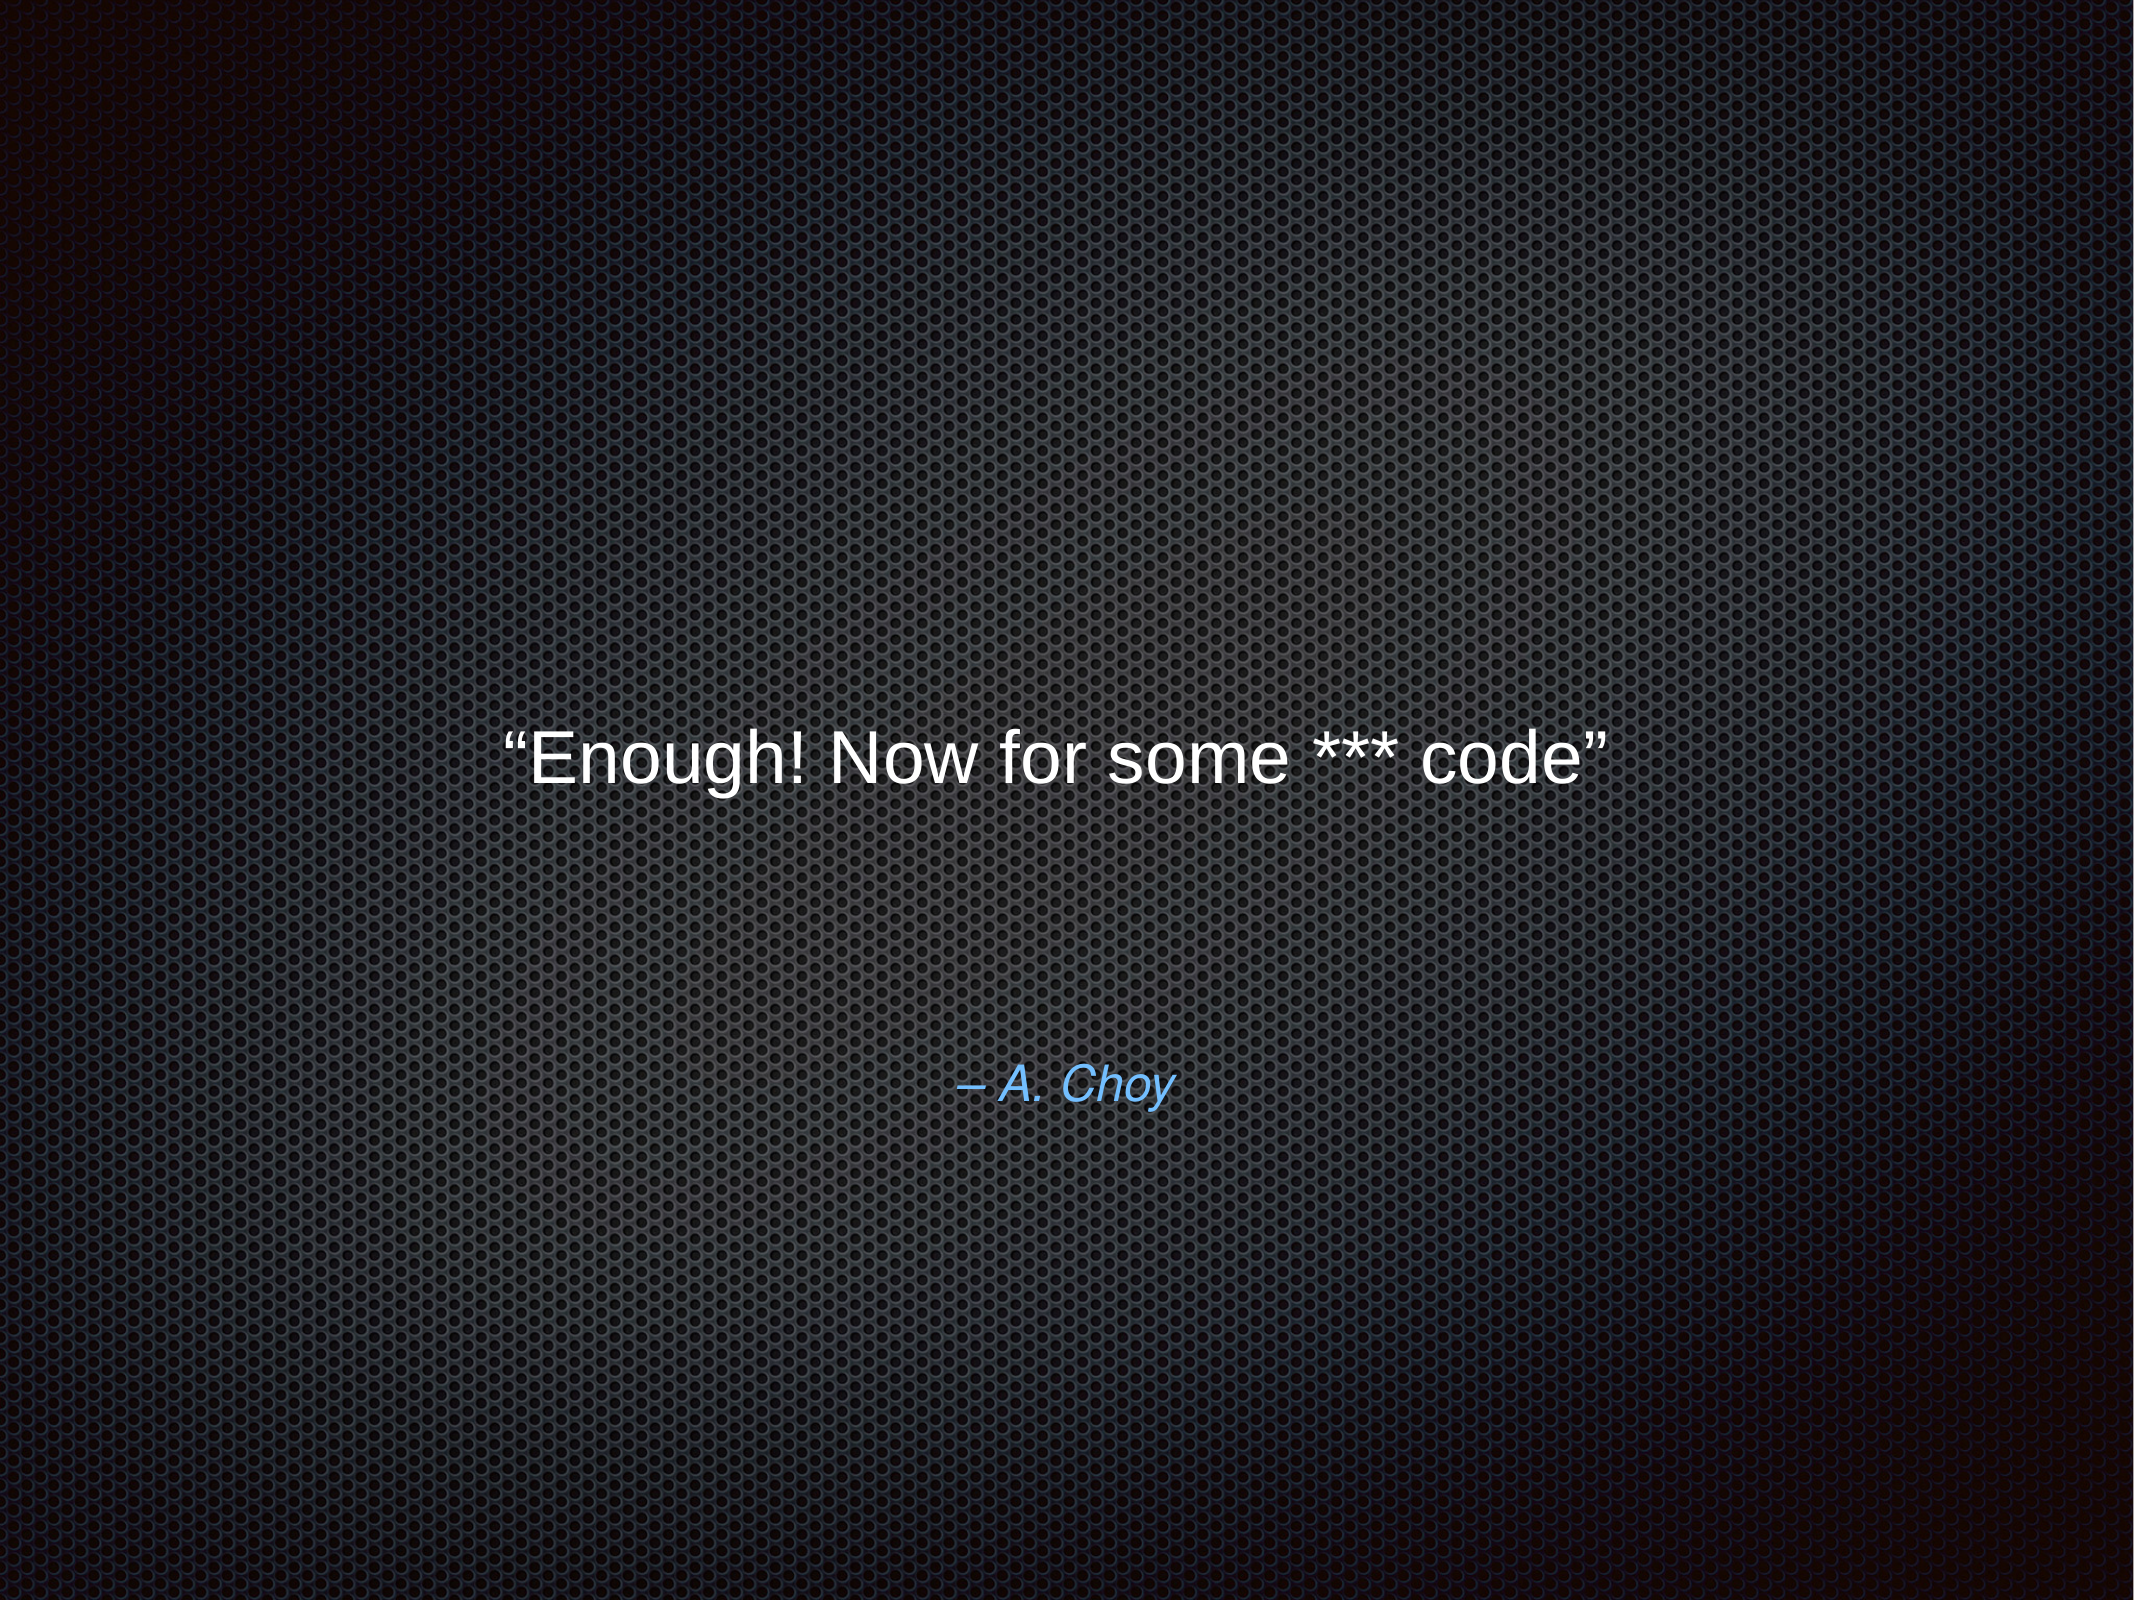

“Enough! Now for some *** code”
– A. Choy